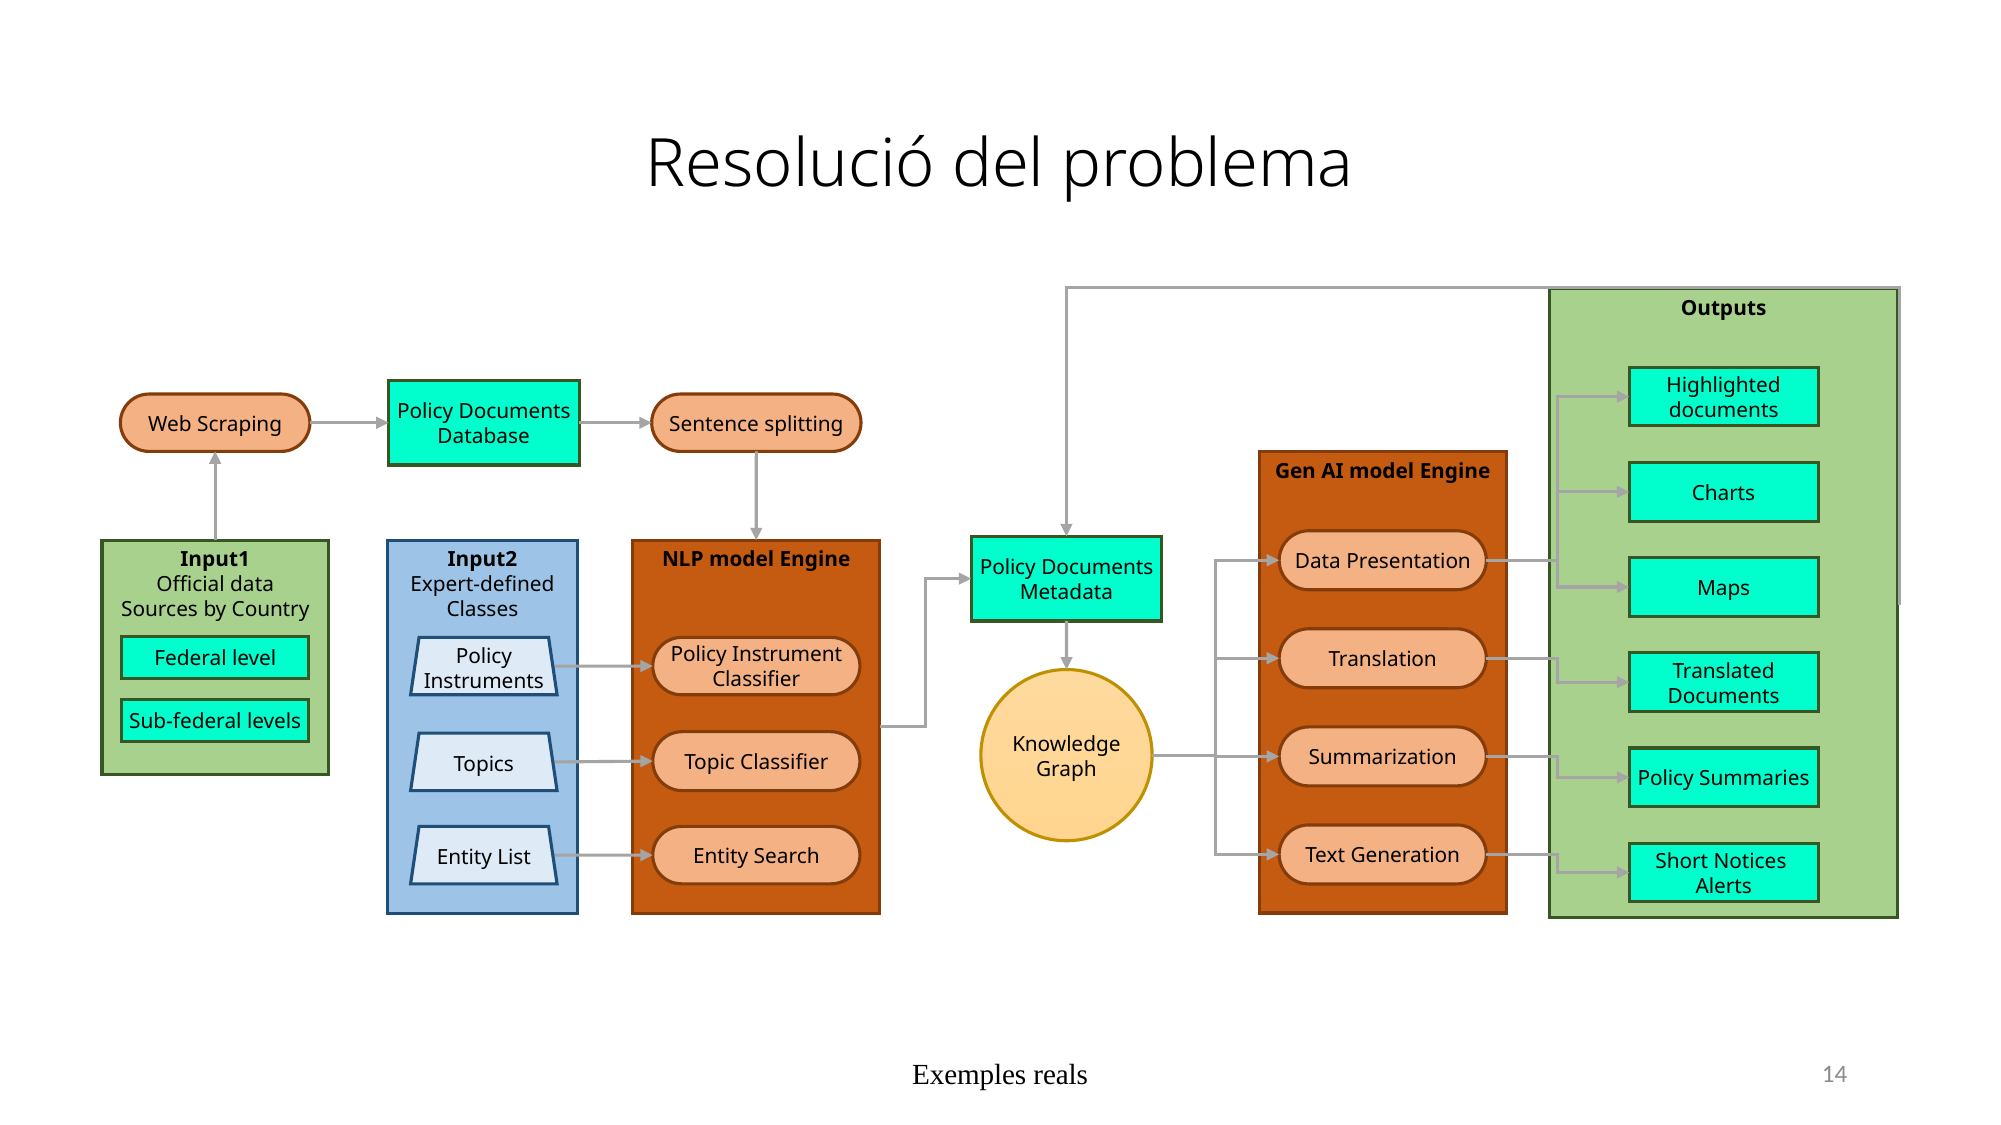

Resolució del problema
Outputs
Highlighted documents
Policy Documents Database
Web Scraping
Sentence splitting
Charts
Data Presentation
Policy Documents Metadata
Input1
Official data
Sources by Country
Input2
Expert-defined Classes
NLP model Engine
Maps
Translation
Federal level
Policy Instruments
Policy Instrument Classifier
Translated Documents
Knowledge Graph
Sub-federal levels
Summarization
Topic Classifier
Topics
Policy Summaries
Text Generation
Entity List
Entity Search
Short Notices  Alerts
Gen AI model Engine
Exemples reals
14